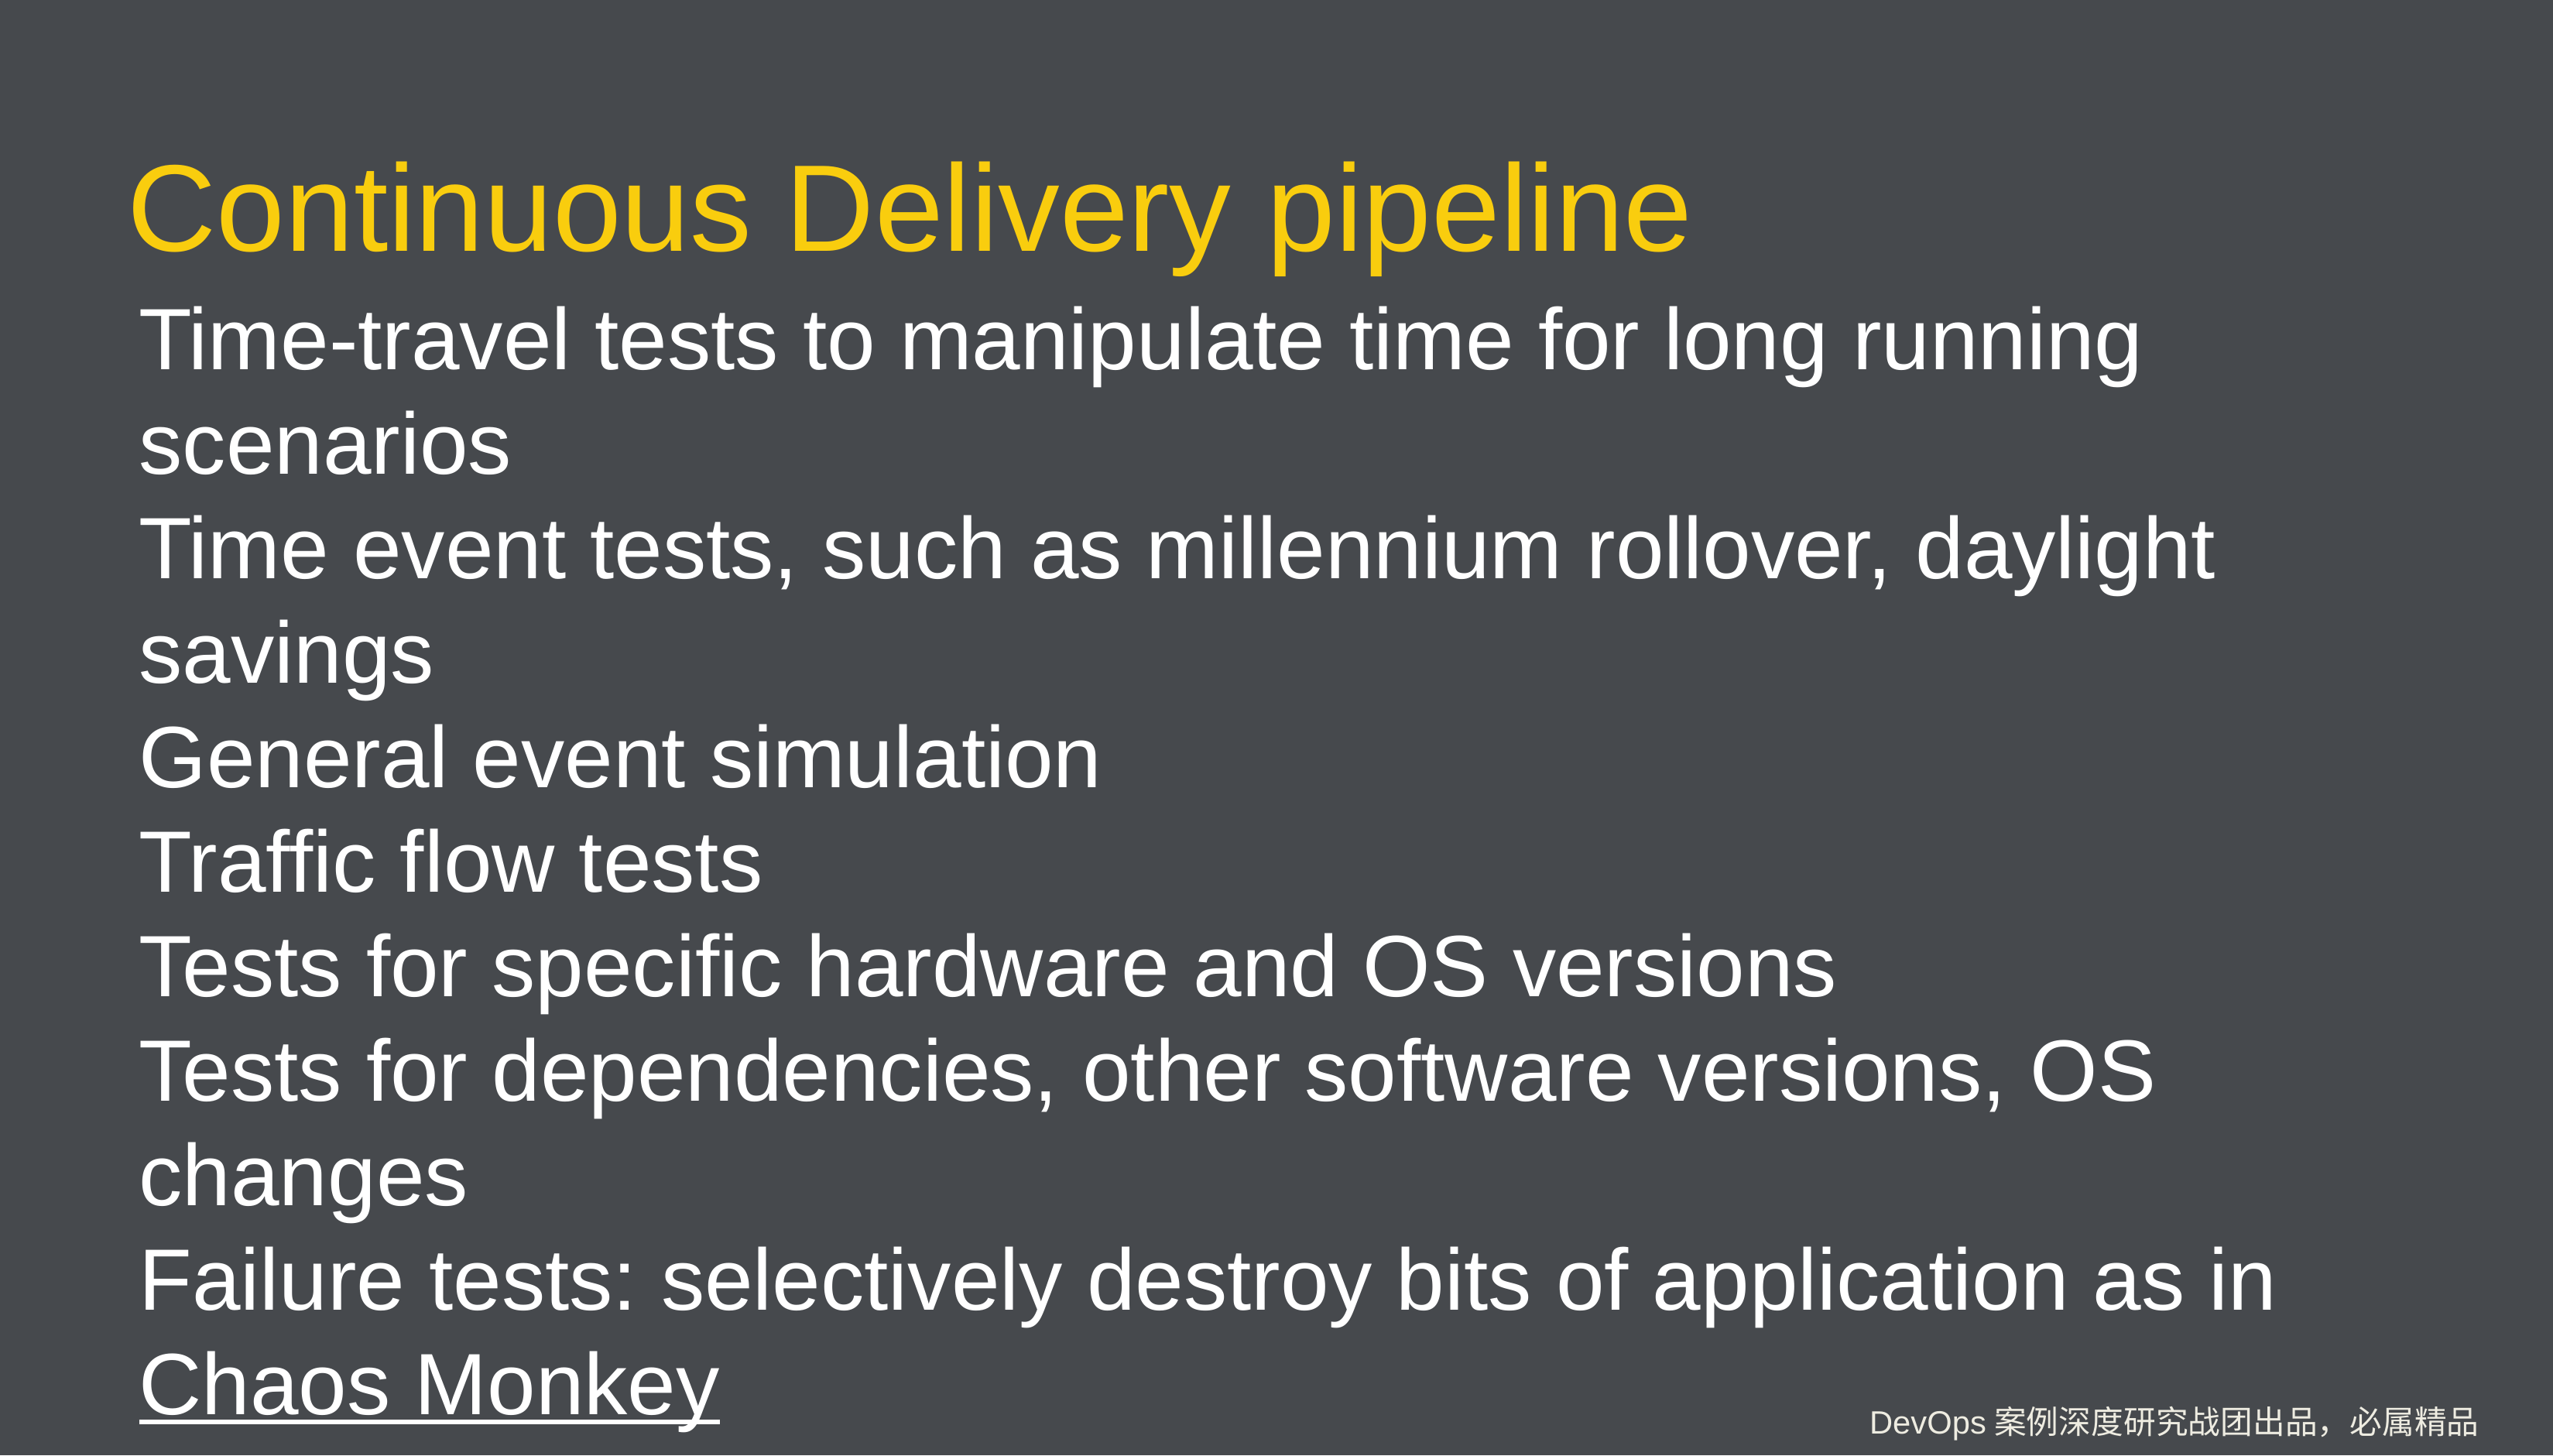

# Continuous Delivery pipeline
Time-travel tests to manipulate time for long running scenarios
Time event tests, such as millennium rollover, daylight savings
General event simulation
Traffic flow tests
Tests for specific hardware and OS versions
Tests for dependencies, other software versions, OS changes
Failure tests: selectively destroy bits of application as in Chaos Monkey
Memory leak detection such as provided by plumbr
Regulation and compliance tests (for example automated PCI compliance scans)
App-specific analytics
Performance tests
Explorability tests
Usability tests